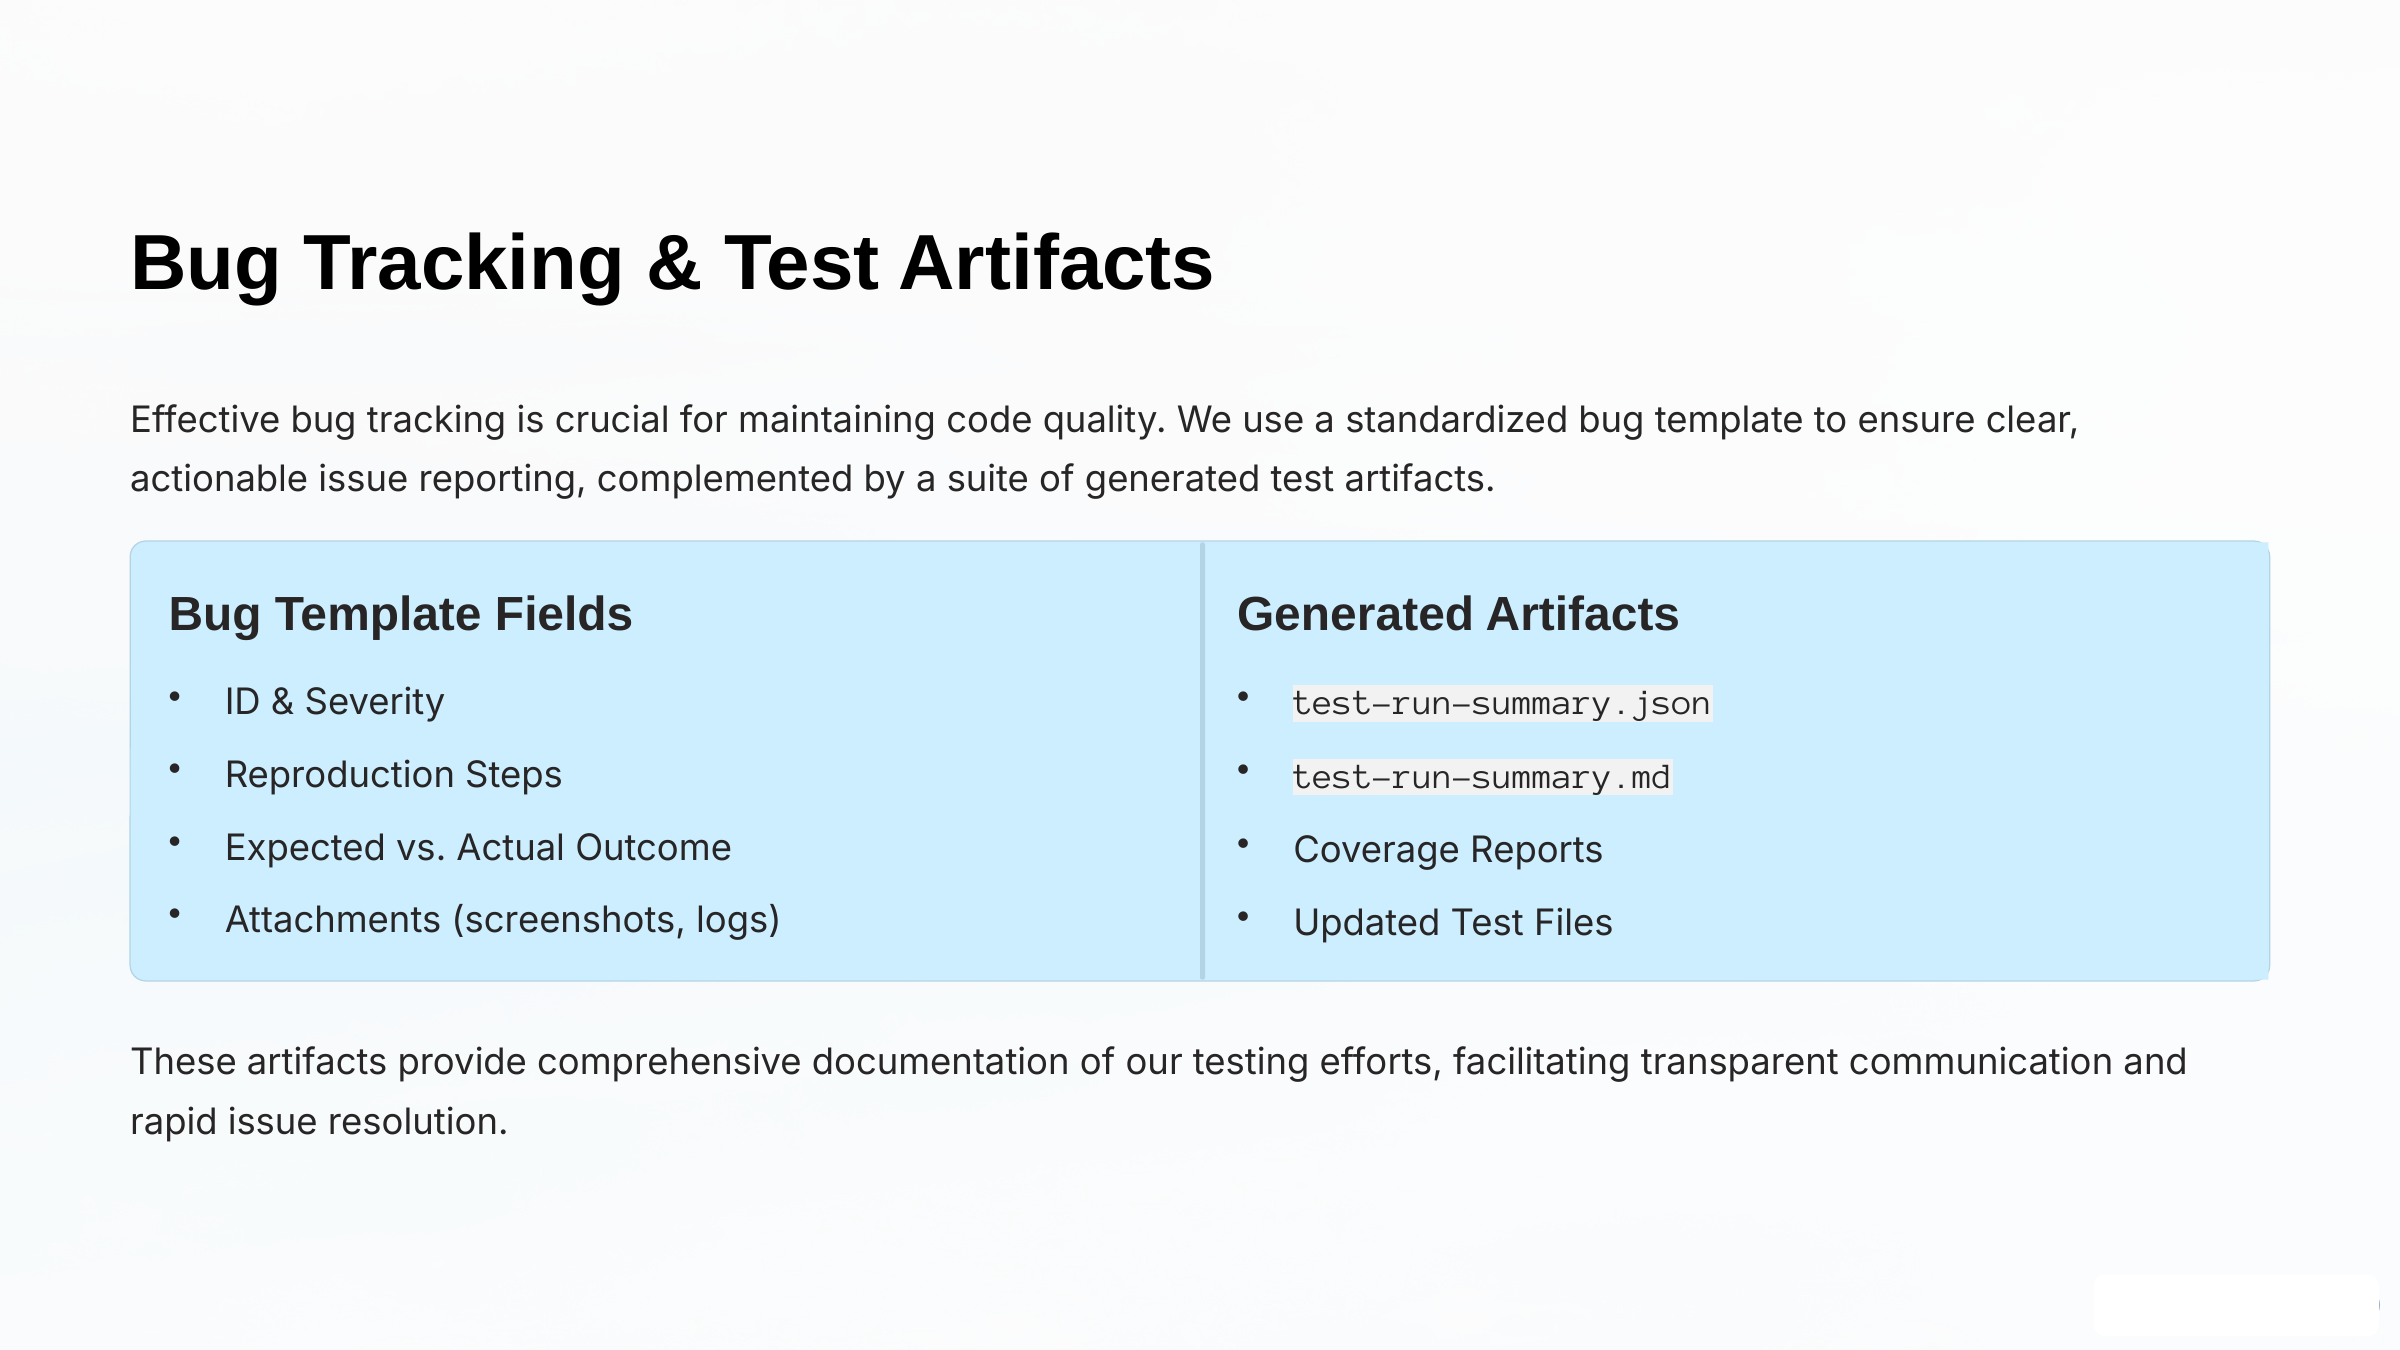

Bug Tracking & Test Artifacts
Effective bug tracking is crucial for maintaining code quality. We use a standardized bug template to ensure clear, actionable issue reporting, complemented by a suite of generated test artifacts.

Bug Template Fields
Generated Artifacts
ID & Severity
test-run-summary.json
Reproduction Steps
test-run-summary.md
Expected vs. Actual Outcome
Coverage Reports
Attachments (screenshots, logs)
Updated Test Files
These artifacts provide comprehensive documentation of our testing efforts, facilitating transparent communication and rapid issue resolution.